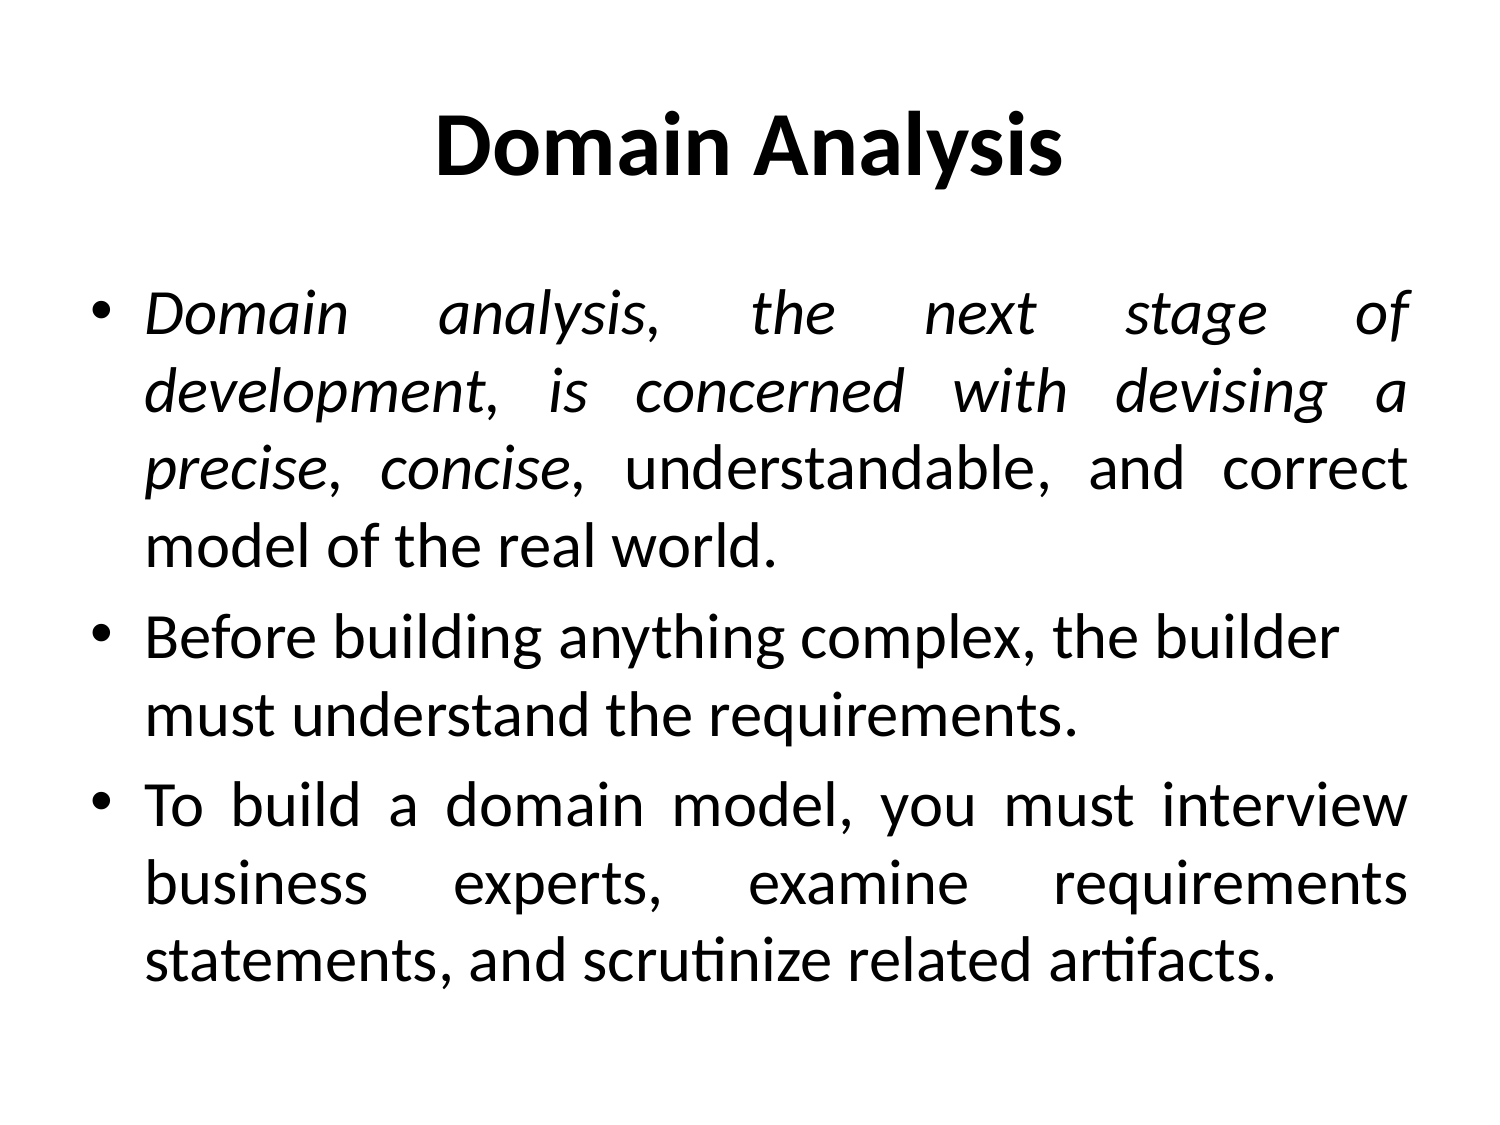

# Domain Analysis
Domain analysis, the next stage of development, is concerned with devising a precise, concise, understandable, and correct model of the real world.
Before building anything complex, the builder must understand the requirements.
To build a domain model, you must interview business experts, examine requirements statements, and scrutinize related artifacts.